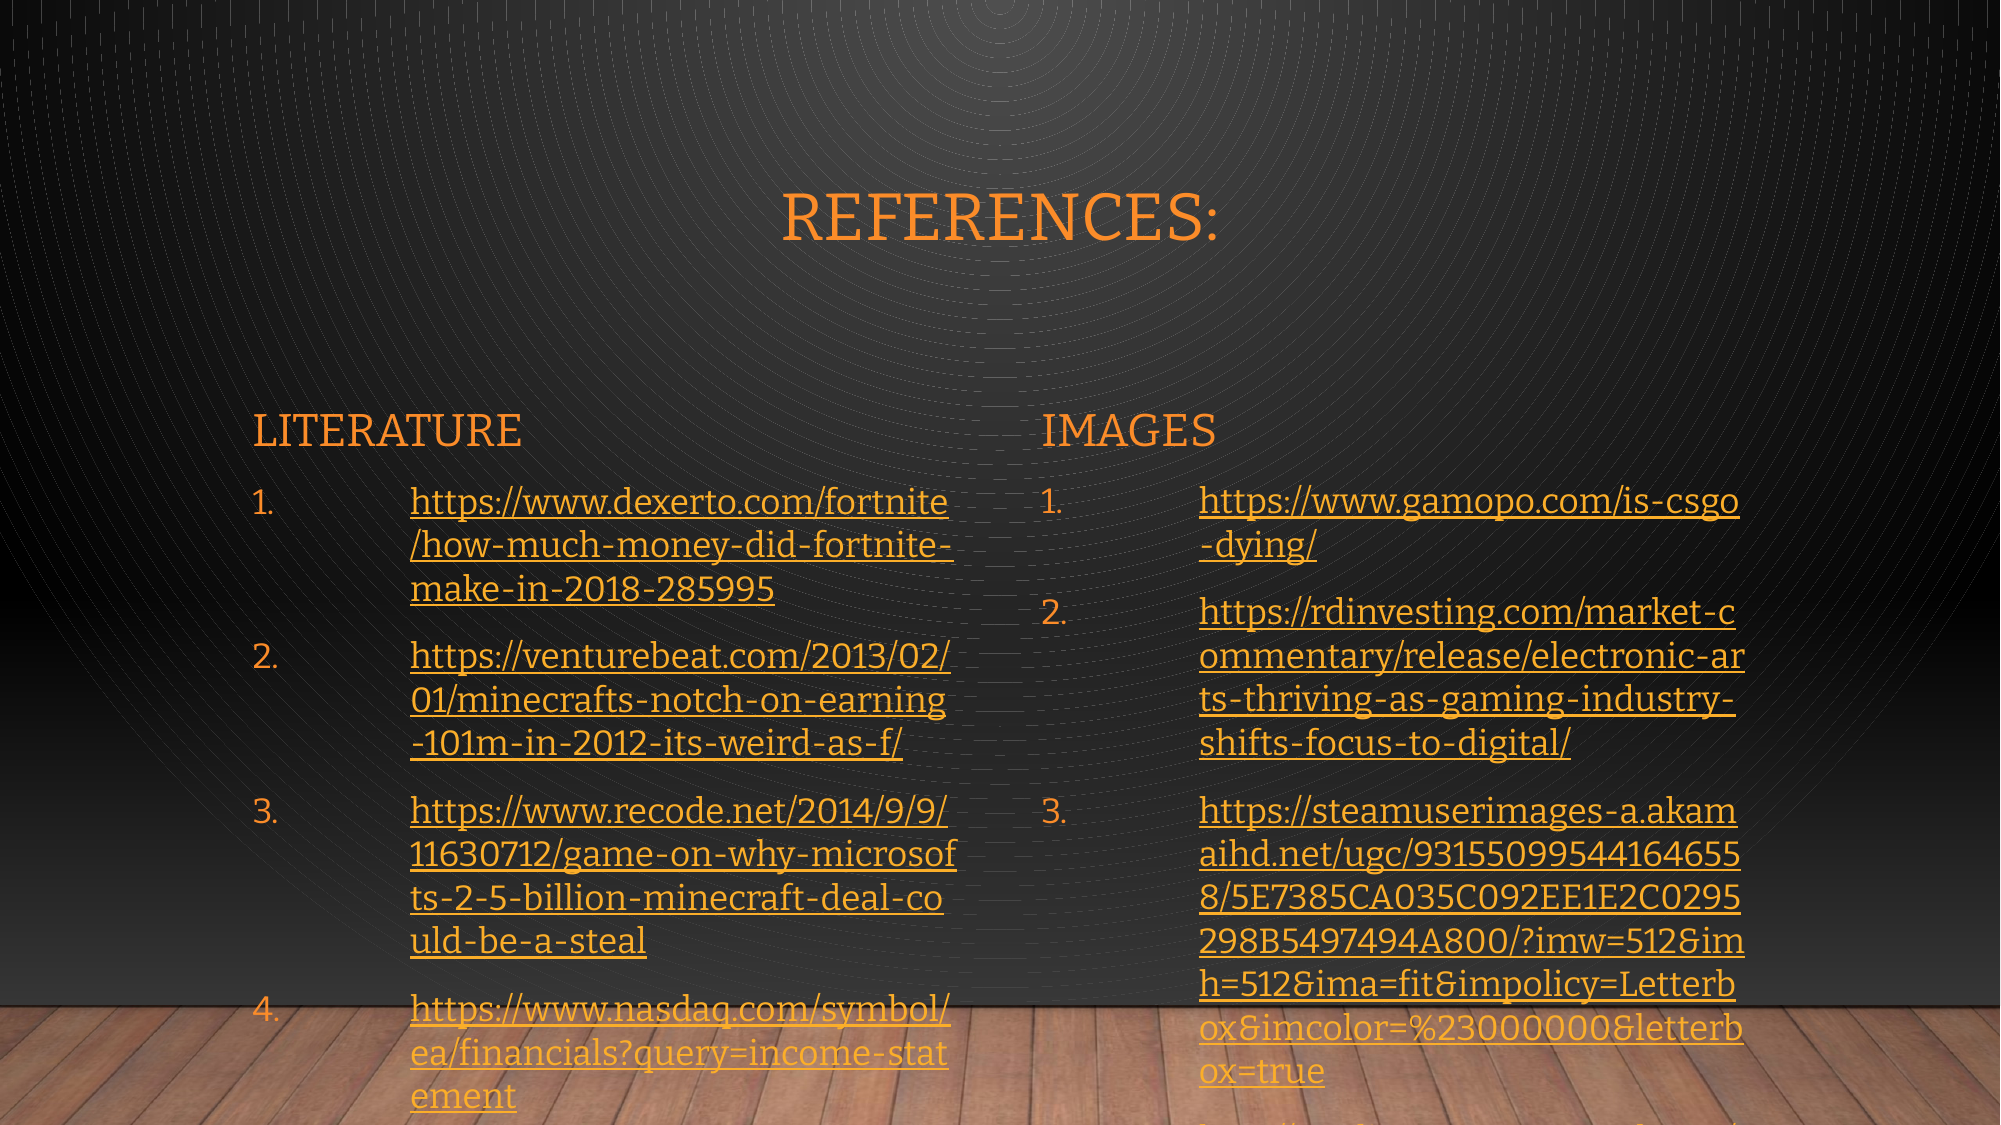

# References:
Literature
Images
https://www.gamopo.com/is-csgo-dying/
https://rdinvesting.com/market-commentary/release/electronic-arts-thriving-as-gaming-industry-shifts-focus-to-digital/
https://steamuserimages-a.akamaihd.net/ugc/931550995441646558/5E7385CA035C092EE1E2C0295298B5497494A800/?imw=512&imh=512&ima=fit&impolicy=Letterbox&imcolor=%23000000&letterbox=true
http://media.steampowered.com/apps/csgo/blog/images/fb_image.png?v=5
https://steamcdn-a.akamaihd.net/steam/apps/730/ss_ccc4ce6edd4c454b6ce7b0757e633b63aa93921d.1920x1080.jpg?t=1550873343
https://www.pinclipart.com/pindetail/oJhbJi_anaconda-python-logo-clipart/
https://en.wikipedia.org/wiki/Spyder_(software)#/media/File:Spyder_logo.svg
https://knowyourmeme.com/memes/rush-b
https://www.dexerto.com/fortnite/how-much-money-did-fortnite-make-in-2018-285995
https://venturebeat.com/2013/02/01/minecrafts-notch-on-earning-101m-in-2012-its-weird-as-f/
https://www.recode.net/2014/9/9/11630712/game-on-why-microsofts-2-5-billion-minecraft-deal-could-be-a-steal
https://www.nasdaq.com/symbol/ea/financials?query=income-statement
http://info.kadokawadwango.co.jp/english/index.html
https://www.forbes.com/profile/gabe-newell/
https://store.steampowered.com/app/730/CounterStrike_Global_Offensive/
https://www.beyond2015.org/how-many-people-play-csgo/